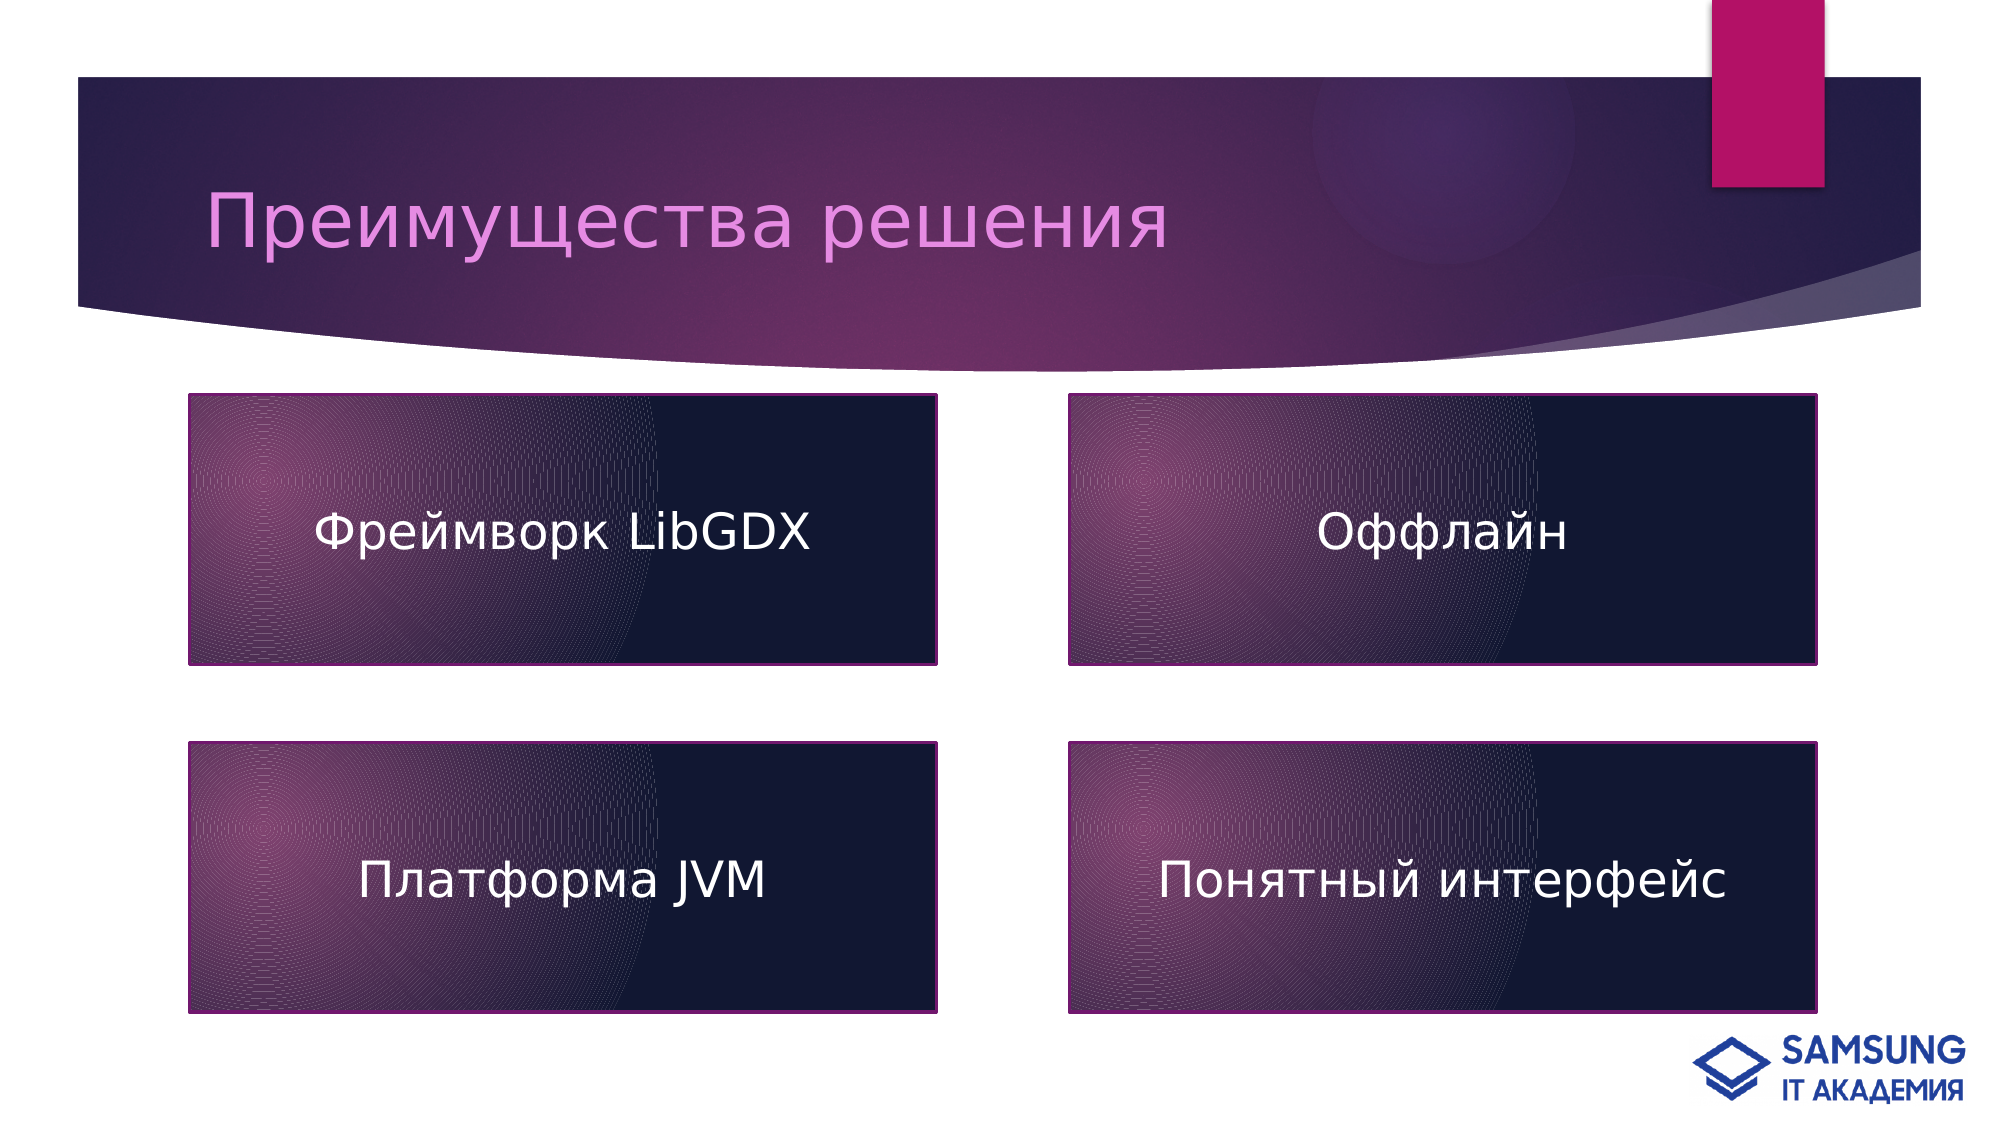

# Преимущества решения
Фреймворк LibGDX
Оффлайн
Платформа JVM
Понятный интерфейс